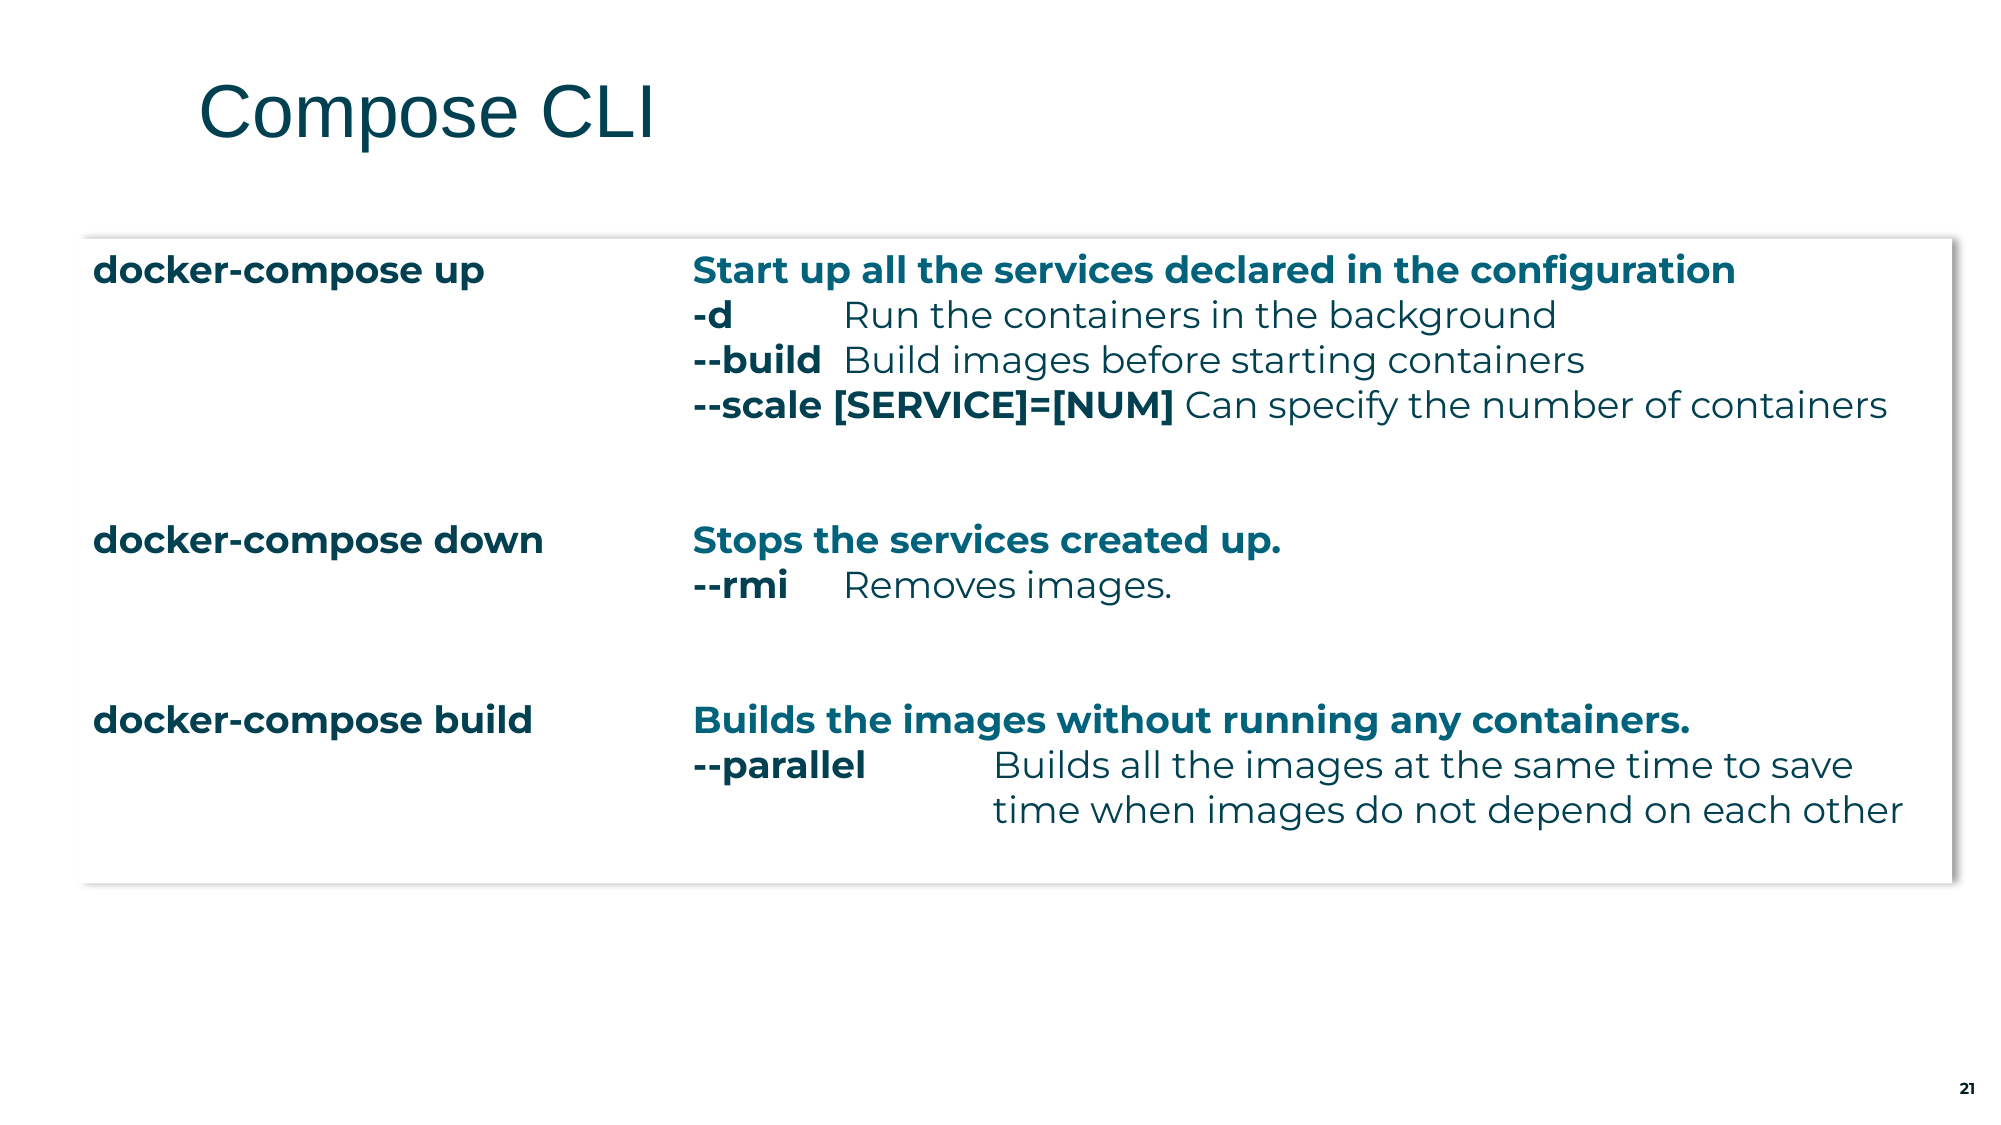

Compose CLI
docker-compose up 		Start up all the services declared in the configuration
				-d  	Run the containers in the background
				--build	Build images before starting containers
				--scale [SERVICE]=[NUM] Can specify the number of containers

docker-compose down 	Stops the services created up.
				--rmi 	Removes images.

docker-compose build 	Builds the images without running any containers.
				--parallel	Builds all the images at the same time to save 							time when images do not depend on each other

21